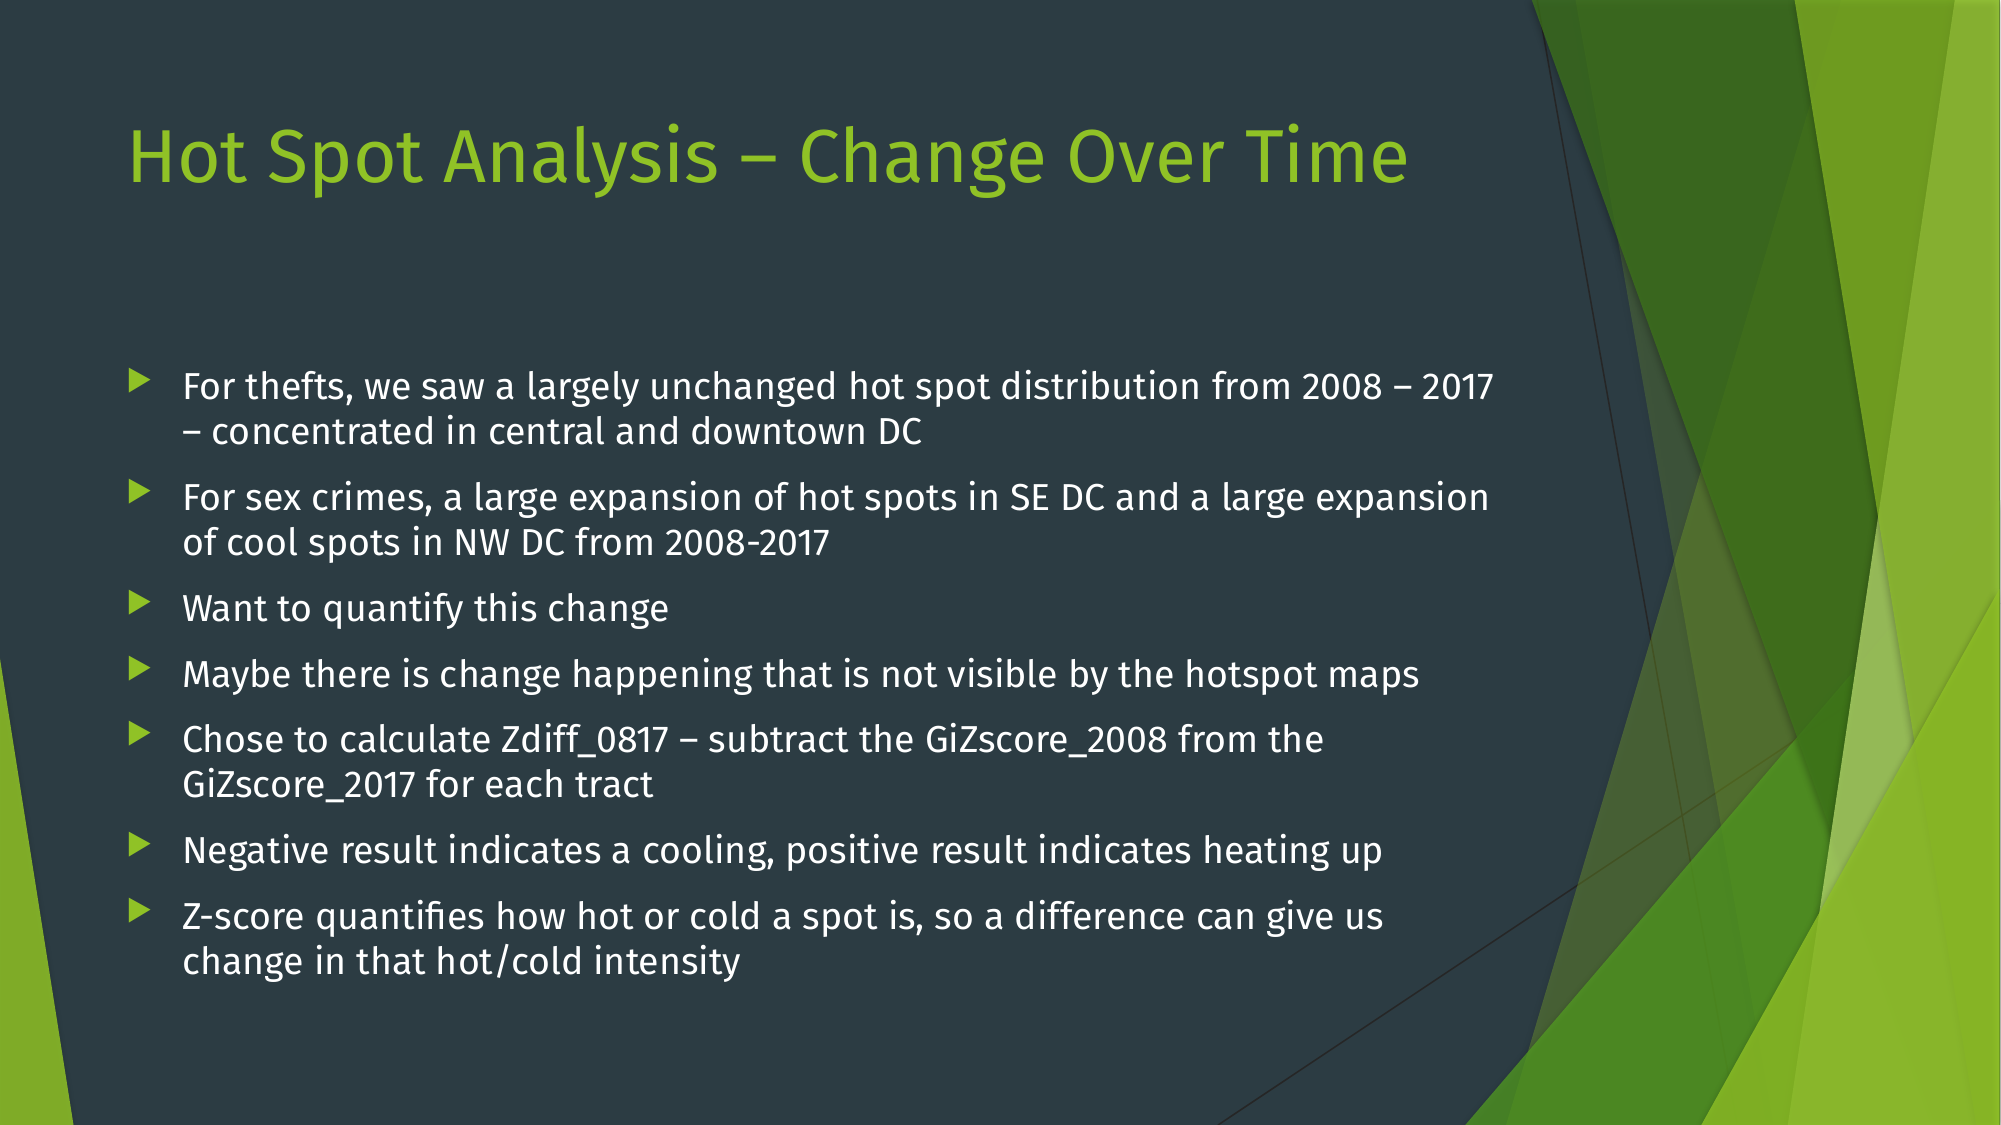

# Hot Spot Analysis – Change Over Time
For thefts, we saw a largely unchanged hot spot distribution from 2008 – 2017 – concentrated in central and downtown DC
For sex crimes, a large expansion of hot spots in SE DC and a large expansion of cool spots in NW DC from 2008-2017
Want to quantify this change
Maybe there is change happening that is not visible by the hotspot maps
Chose to calculate Zdiff_0817 – subtract the GiZscore_2008 from the GiZscore_2017 for each tract
Negative result indicates a cooling, positive result indicates heating up
Z-score quantifies how hot or cold a spot is, so a difference can give us change in that hot/cold intensity